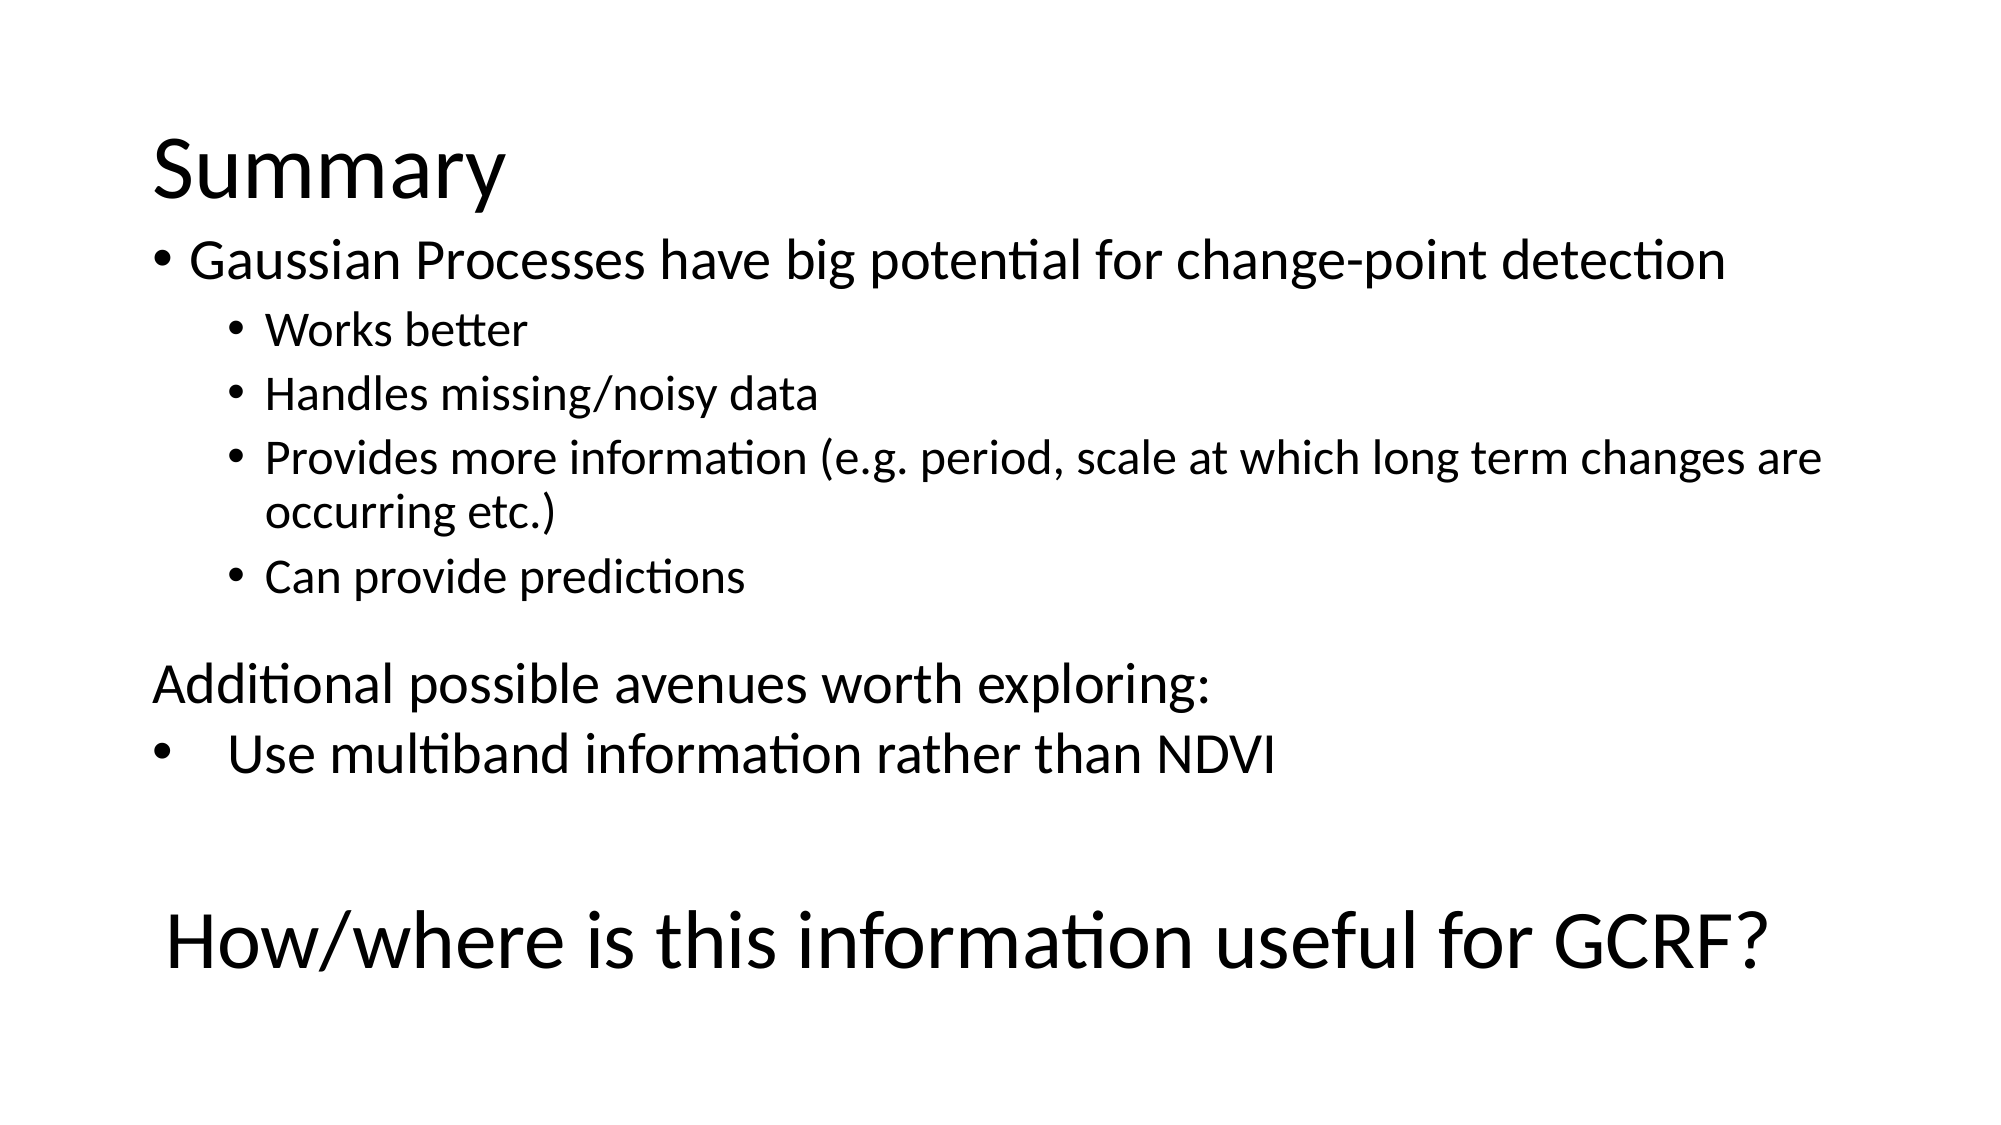

# Summary
Gaussian Processes have big potential for change-point detection
Works better
Handles missing/noisy data
Provides more information (e.g. period, scale at which long term changes are occurring etc.)
Can provide predictions

Additional possible avenues worth exploring:
Use multiband information rather than NDVI

How/where is this information useful for GCRF?